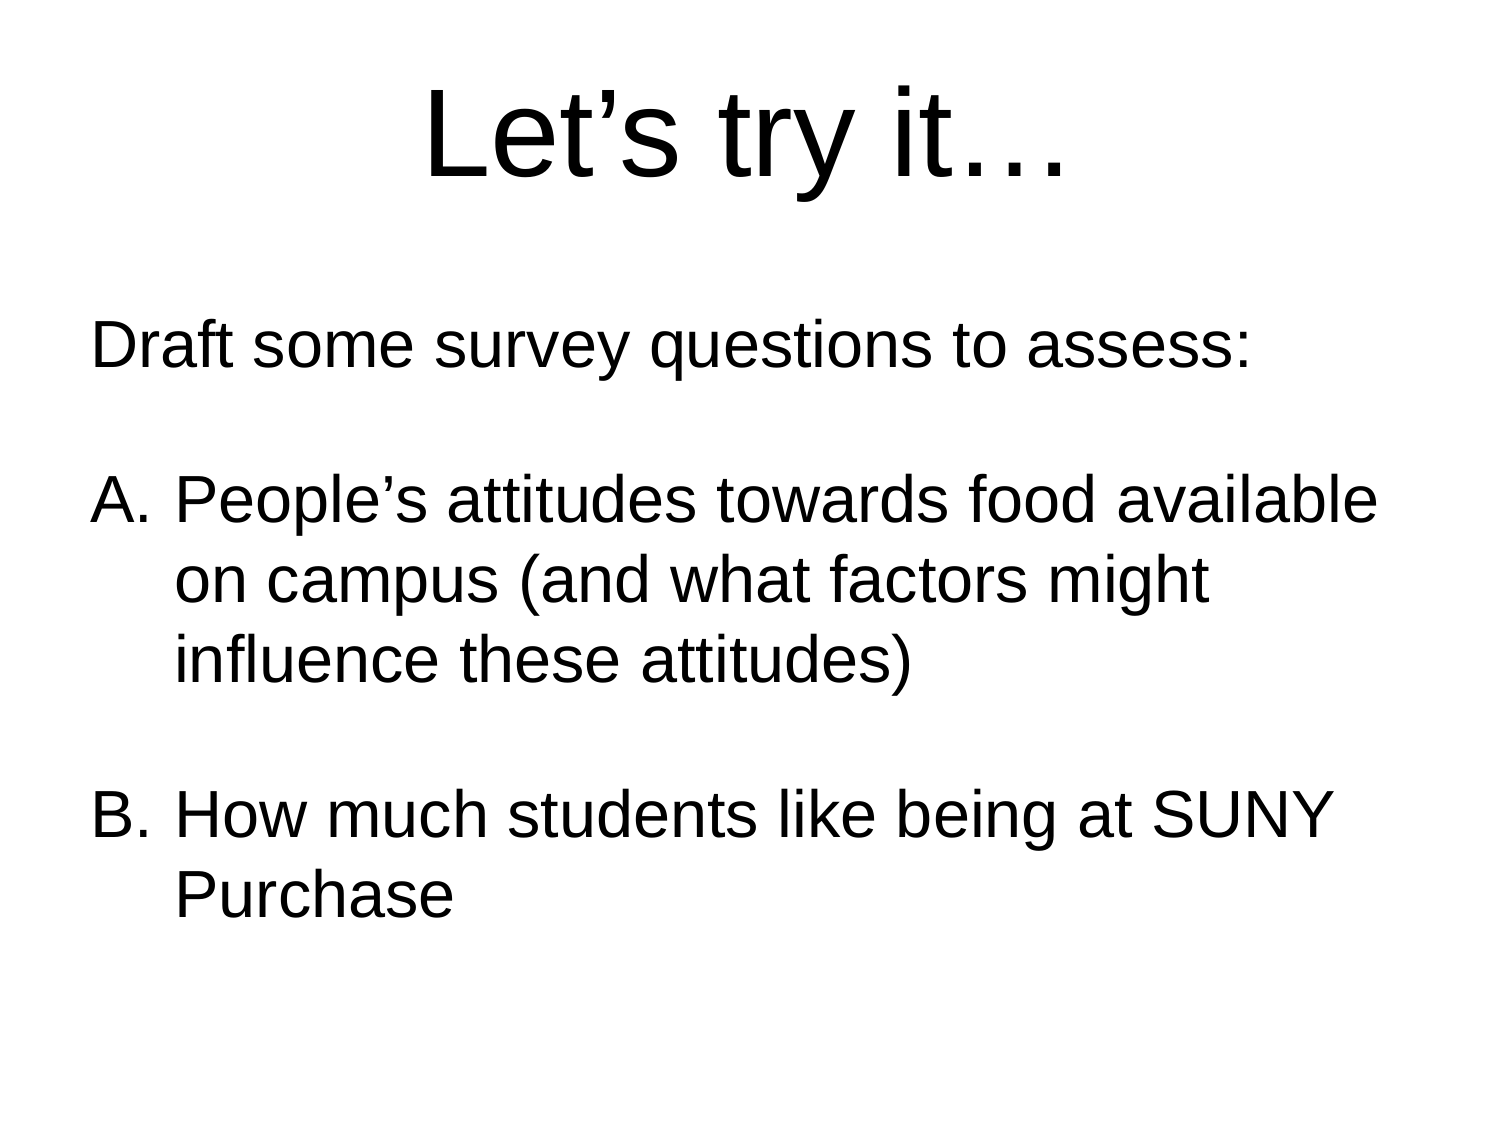

# Let’s try it…
Draft some survey questions to assess:
People’s attitudes towards food available on campus (and what factors might influence these attitudes)
How much students like being at SUNY Purchase